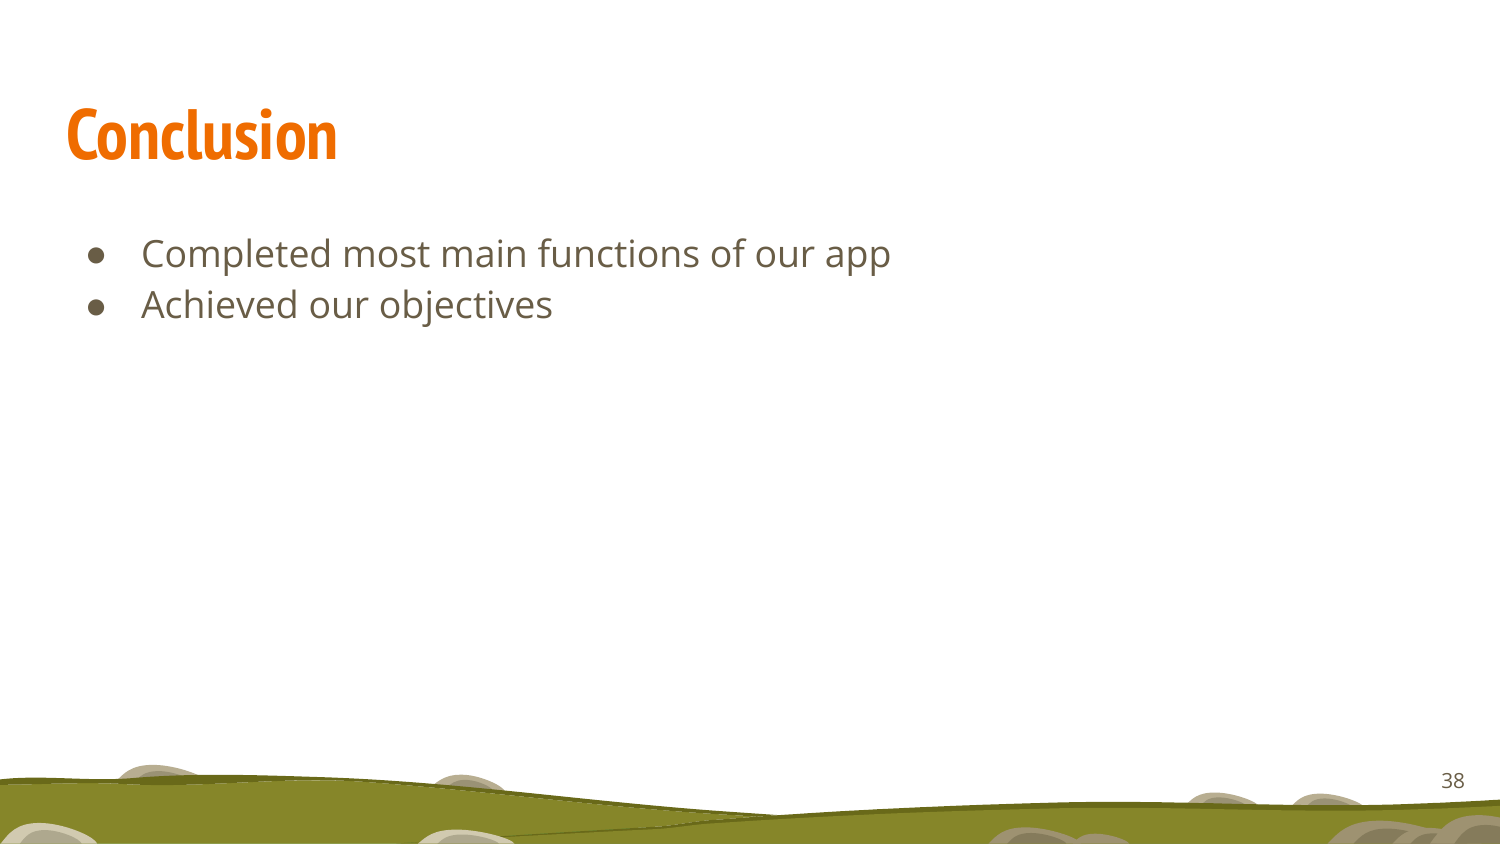

# Conclusion
Completed most main functions of our app
Achieved our objectives
38